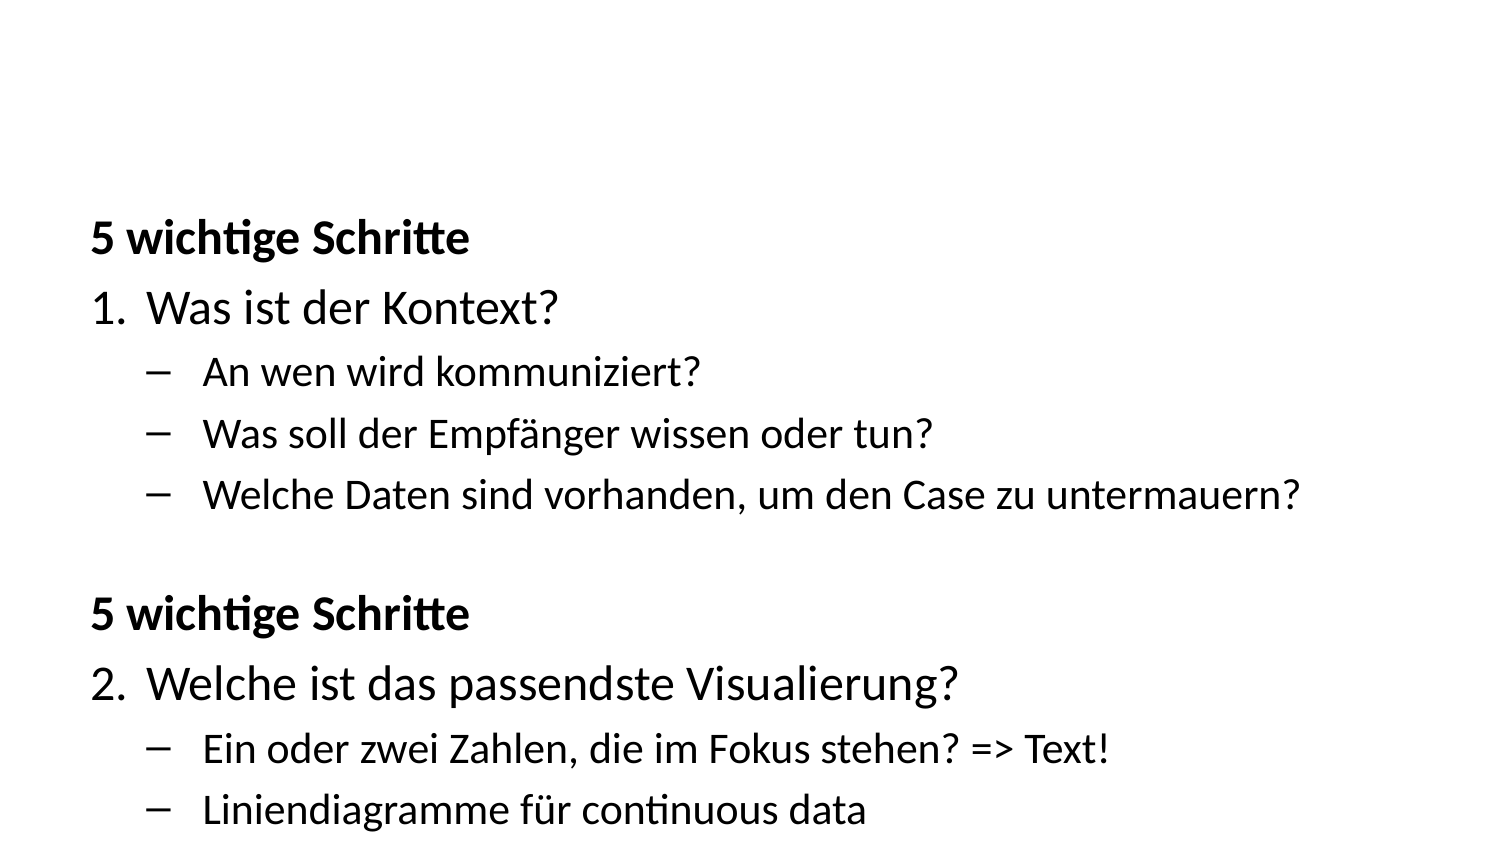

5 wichtige Schritte
Was ist der Kontext?
An wen wird kommuniziert?
Was soll der Empfänger wissen oder tun?
Welche Daten sind vorhanden, um den Case zu untermauern?
5 wichtige Schritte
Welche ist das passendste Visualierung?
Ein oder zwei Zahlen, die im Fokus stehen? => Text!
Liniendiagramme für continuous data
Säulendiagramme für kategoriale Daten, müssen bei 0 anfangen
Die Beziehungen der Daten untereinander bestimmen die Visualisierung, sofern Sie mehr als eine Variable haben
Vermeiden Sie Tortendiagramme, Donuts, 3D, zweite Y-Achsen
5 wichtige Schritte
Entfernen Sie „Clutter”
Entfernen Sie alles, das keinen informativen Mehrwert hat (z.B. Farben für die Ästhetik)
Arbeiten Sie mit freiem Raum
5 wichtige Schritte
Fokussieren Sie die Aufmerksamkeit, wo Sie hin soll
Größe, Position und, ja, manchmal auch Farbe nutzen um zu signalisieren, was wichtig ist
Wohin gehen die Augen?
5 wichtige Schritte